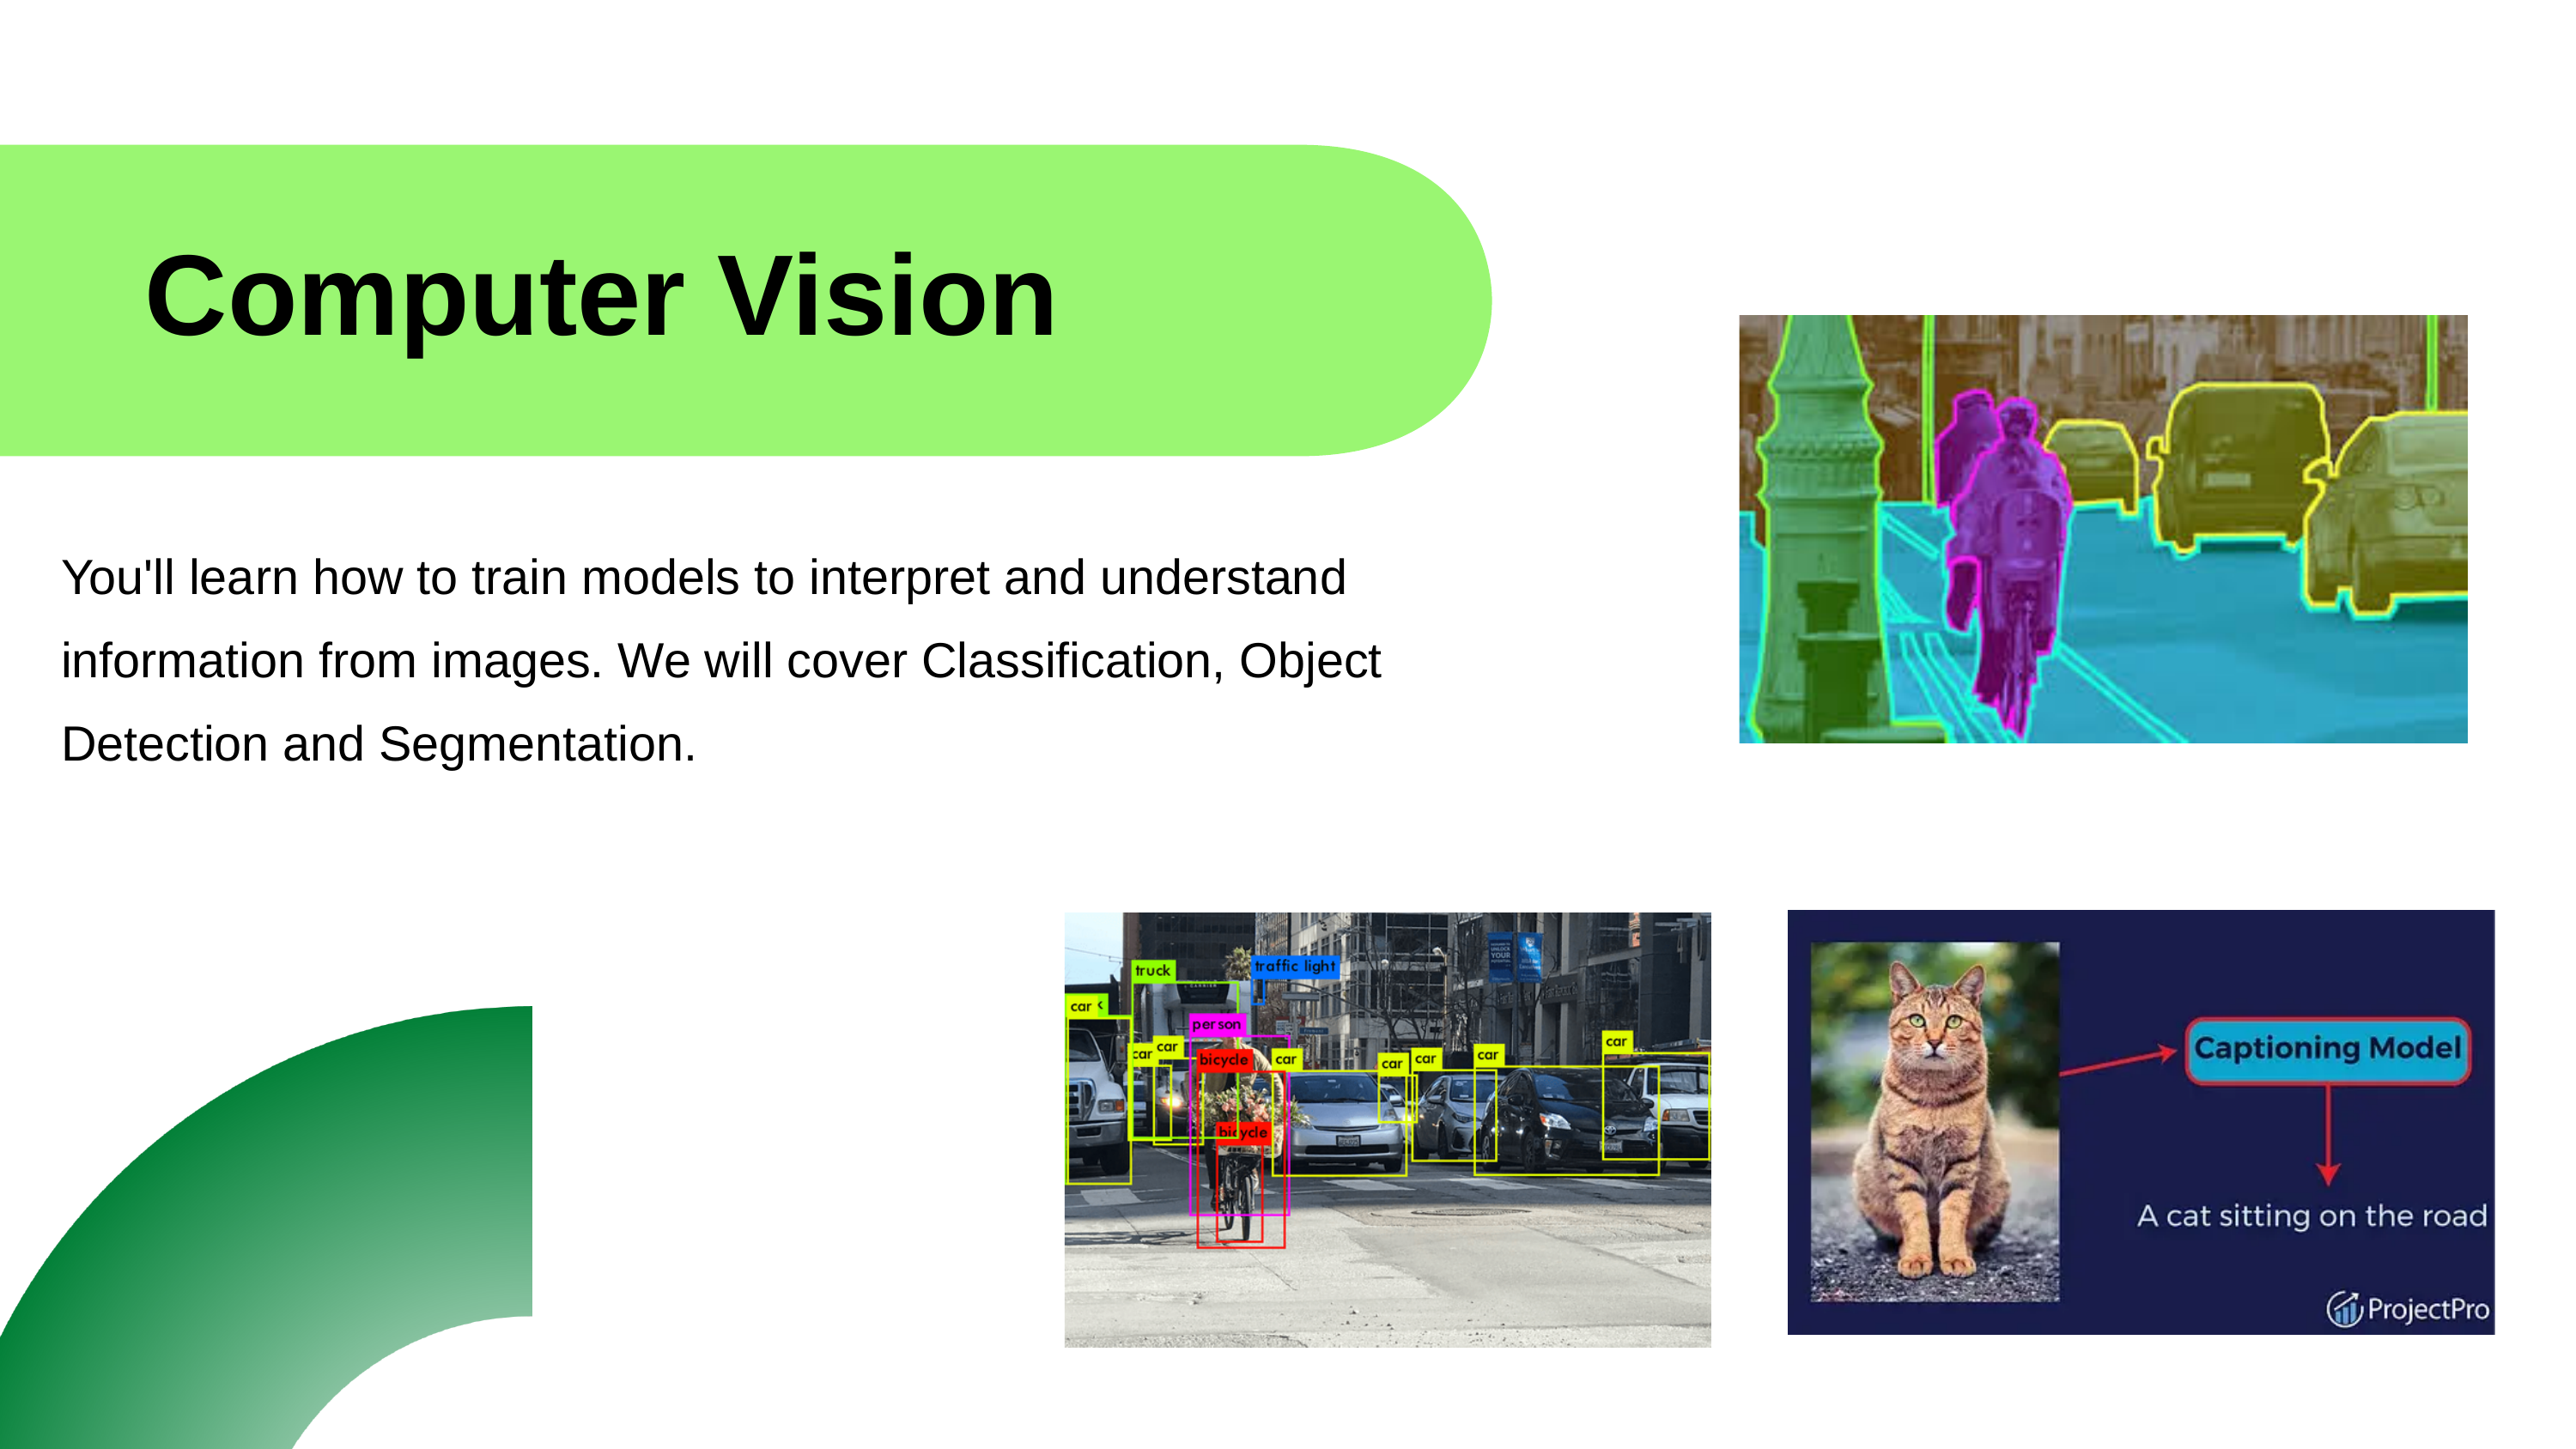

Computer Vision

You'll learn how to train models to interpret and understand information from images. We will cover Classification, Object Detection and Segmentation.